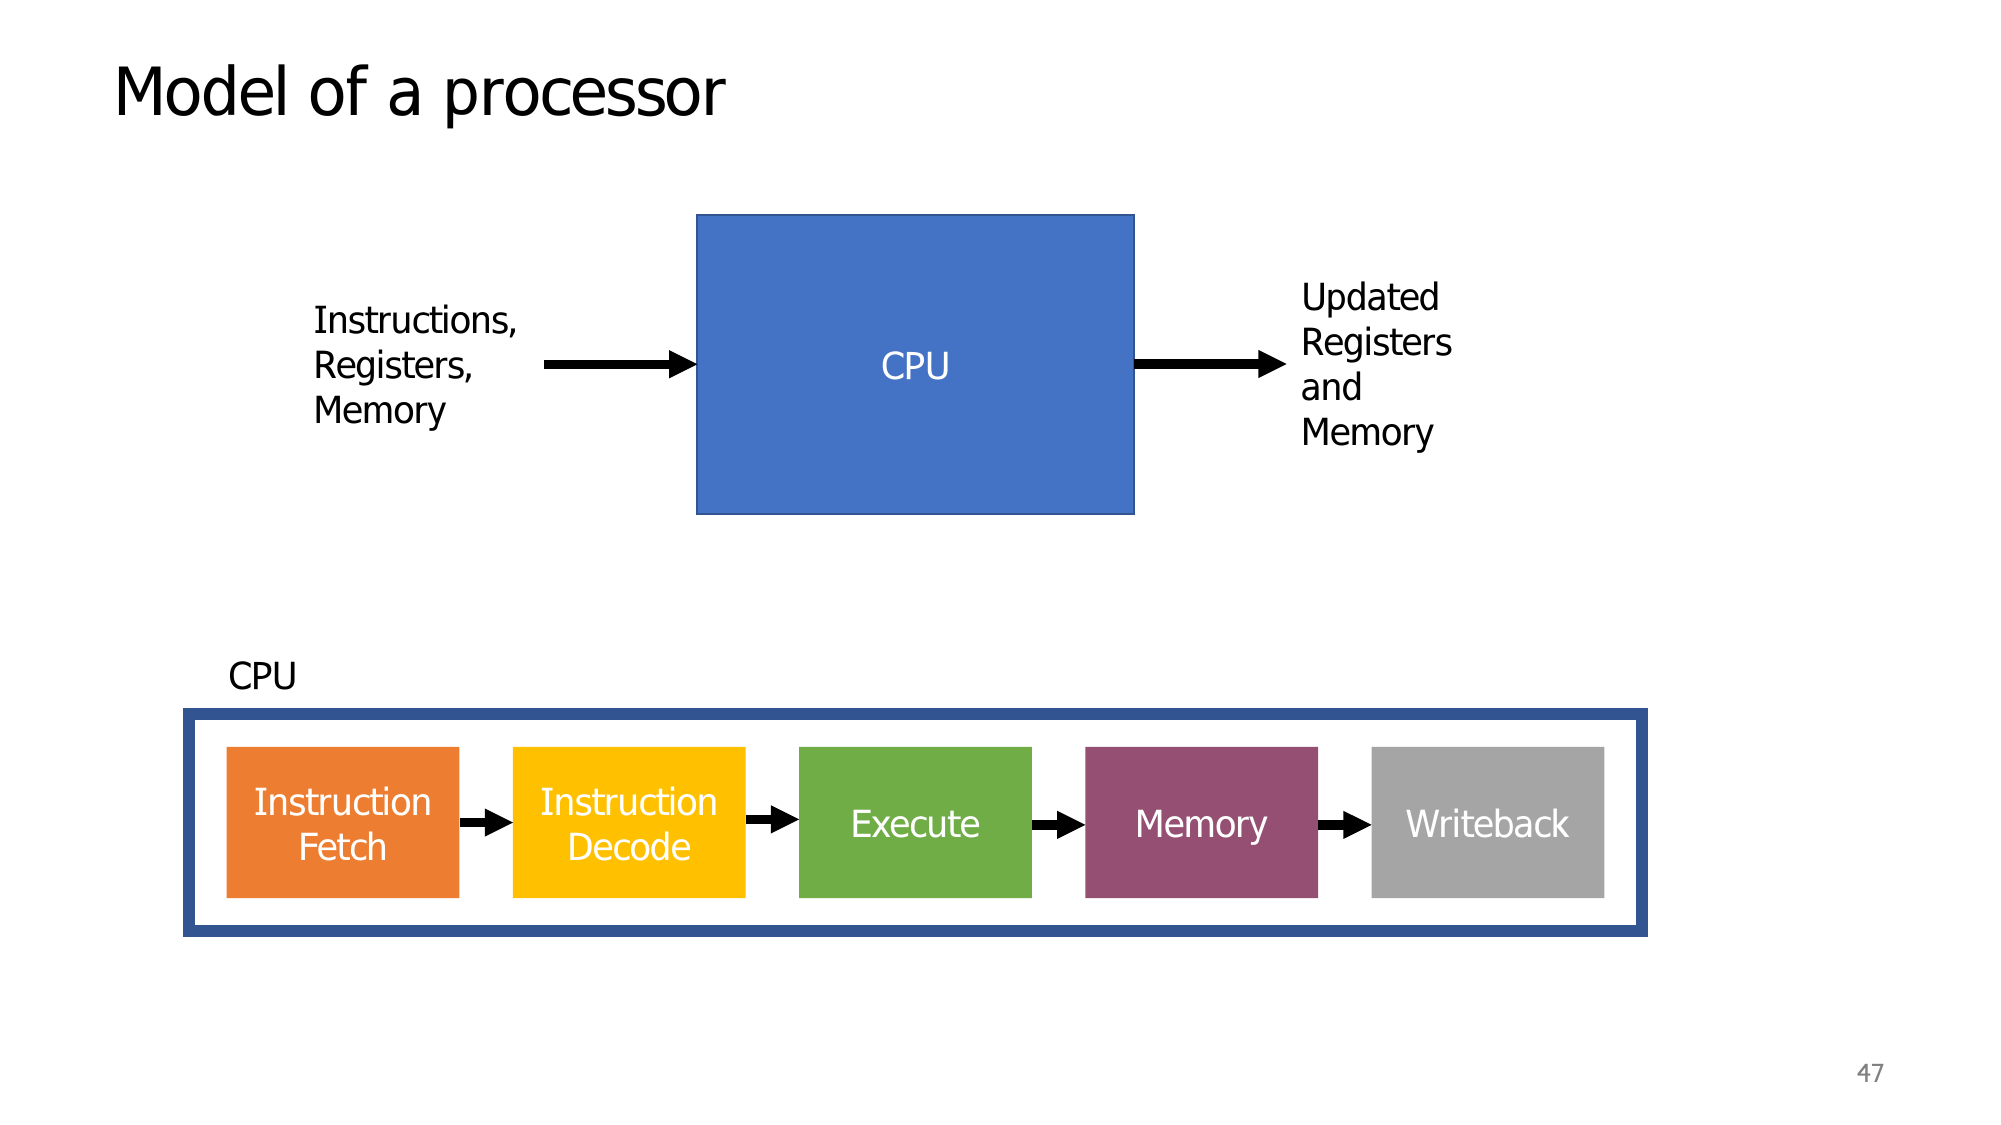

# Model of a processor
CPU
Updated
Registers and
Memory
Instructions,
Registers,
Memory
CPU

Instruction Fetch
Instruction Decode
Execute
Memory
Writeback
47